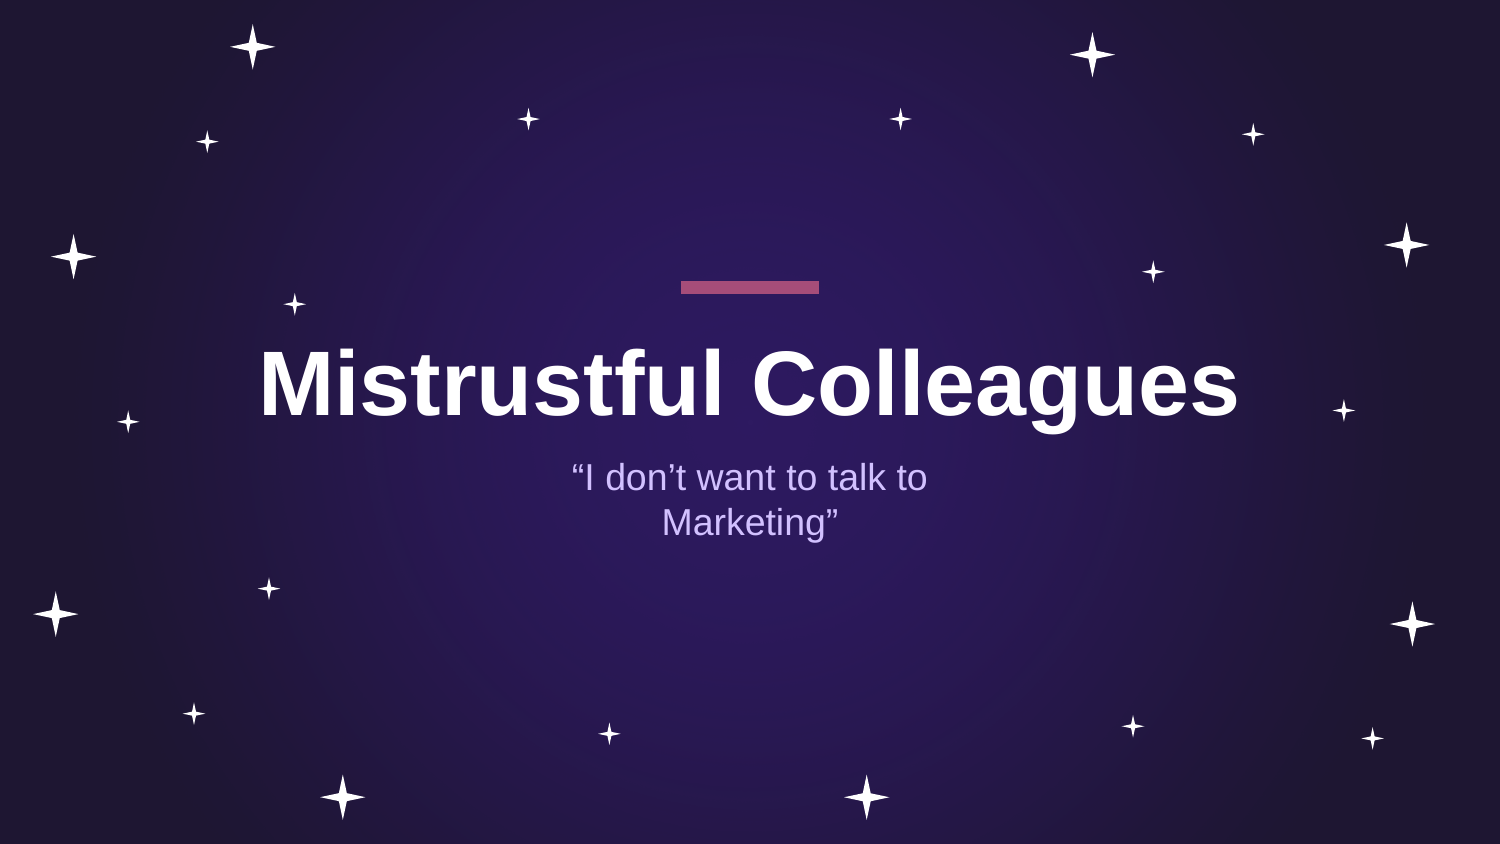

# Mistrustful Colleagues
“I don’t want to talk to Marketing”